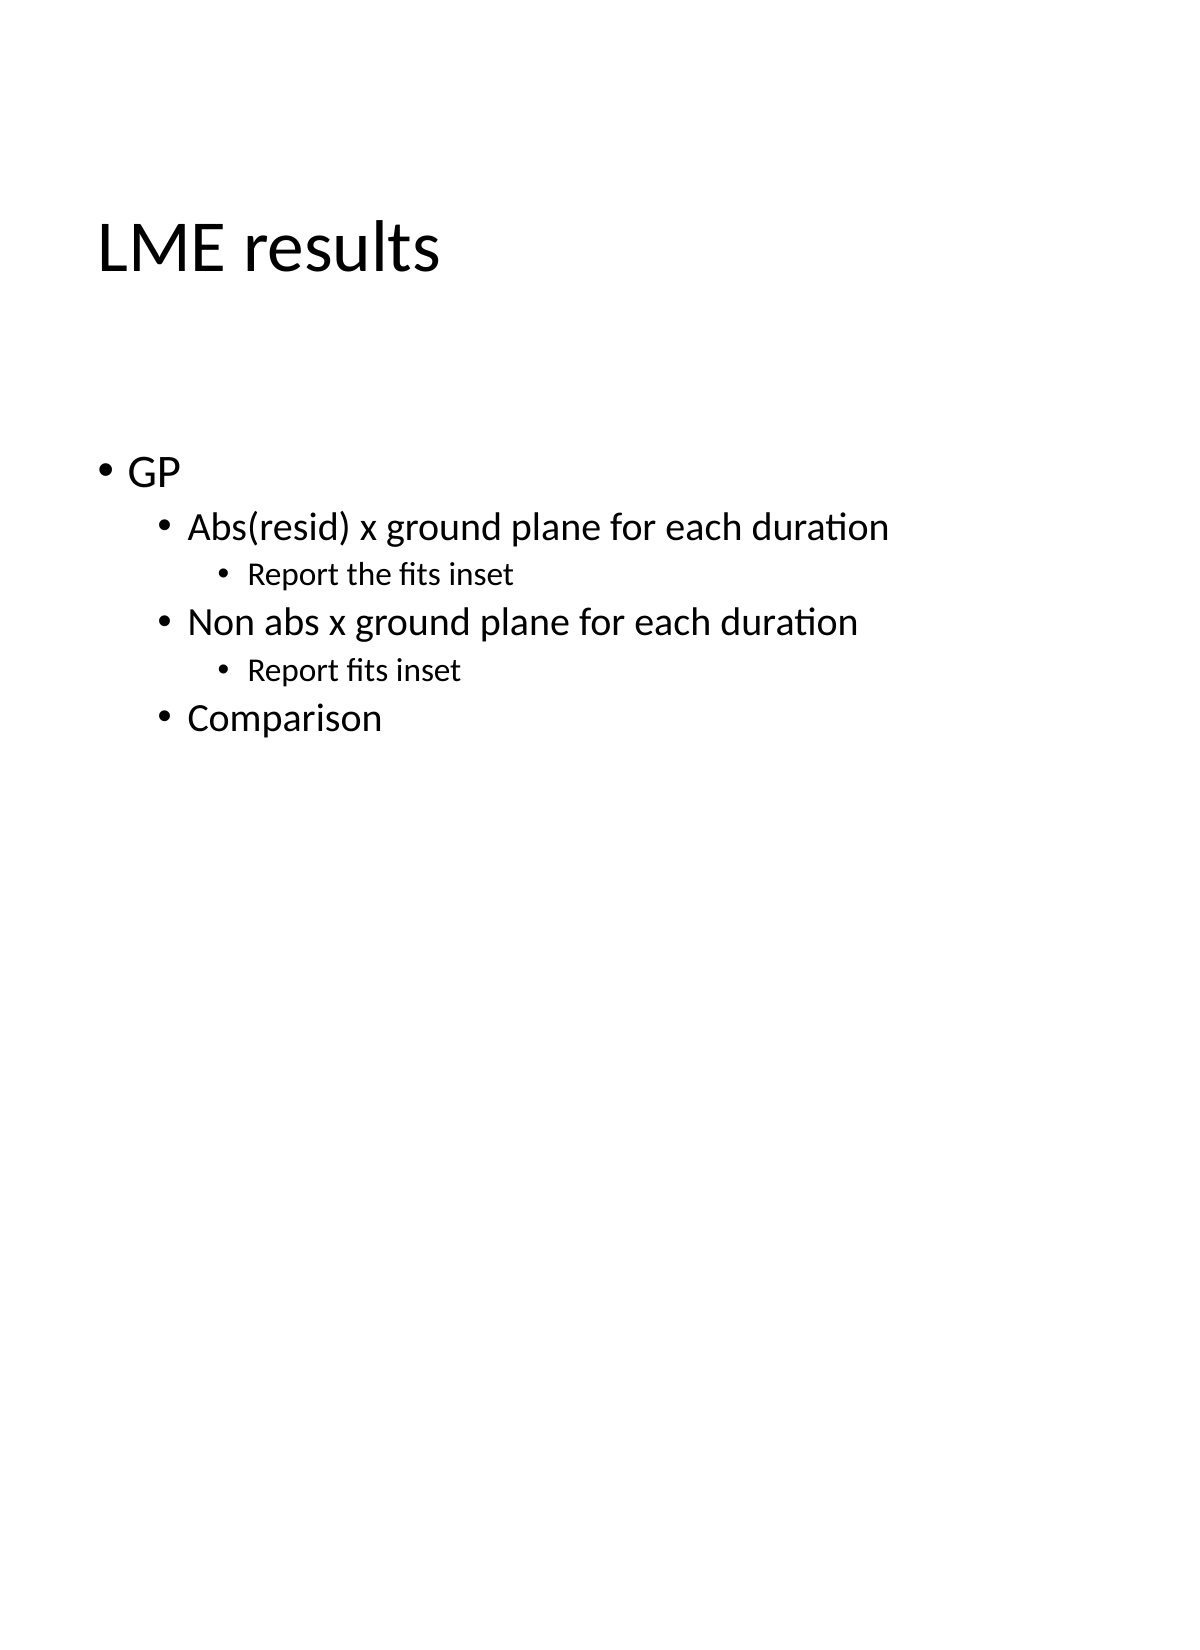

# LME results
GP
Abs(resid) x ground plane for each duration
Report the fits inset
Non abs x ground plane for each duration
Report fits inset
Comparison